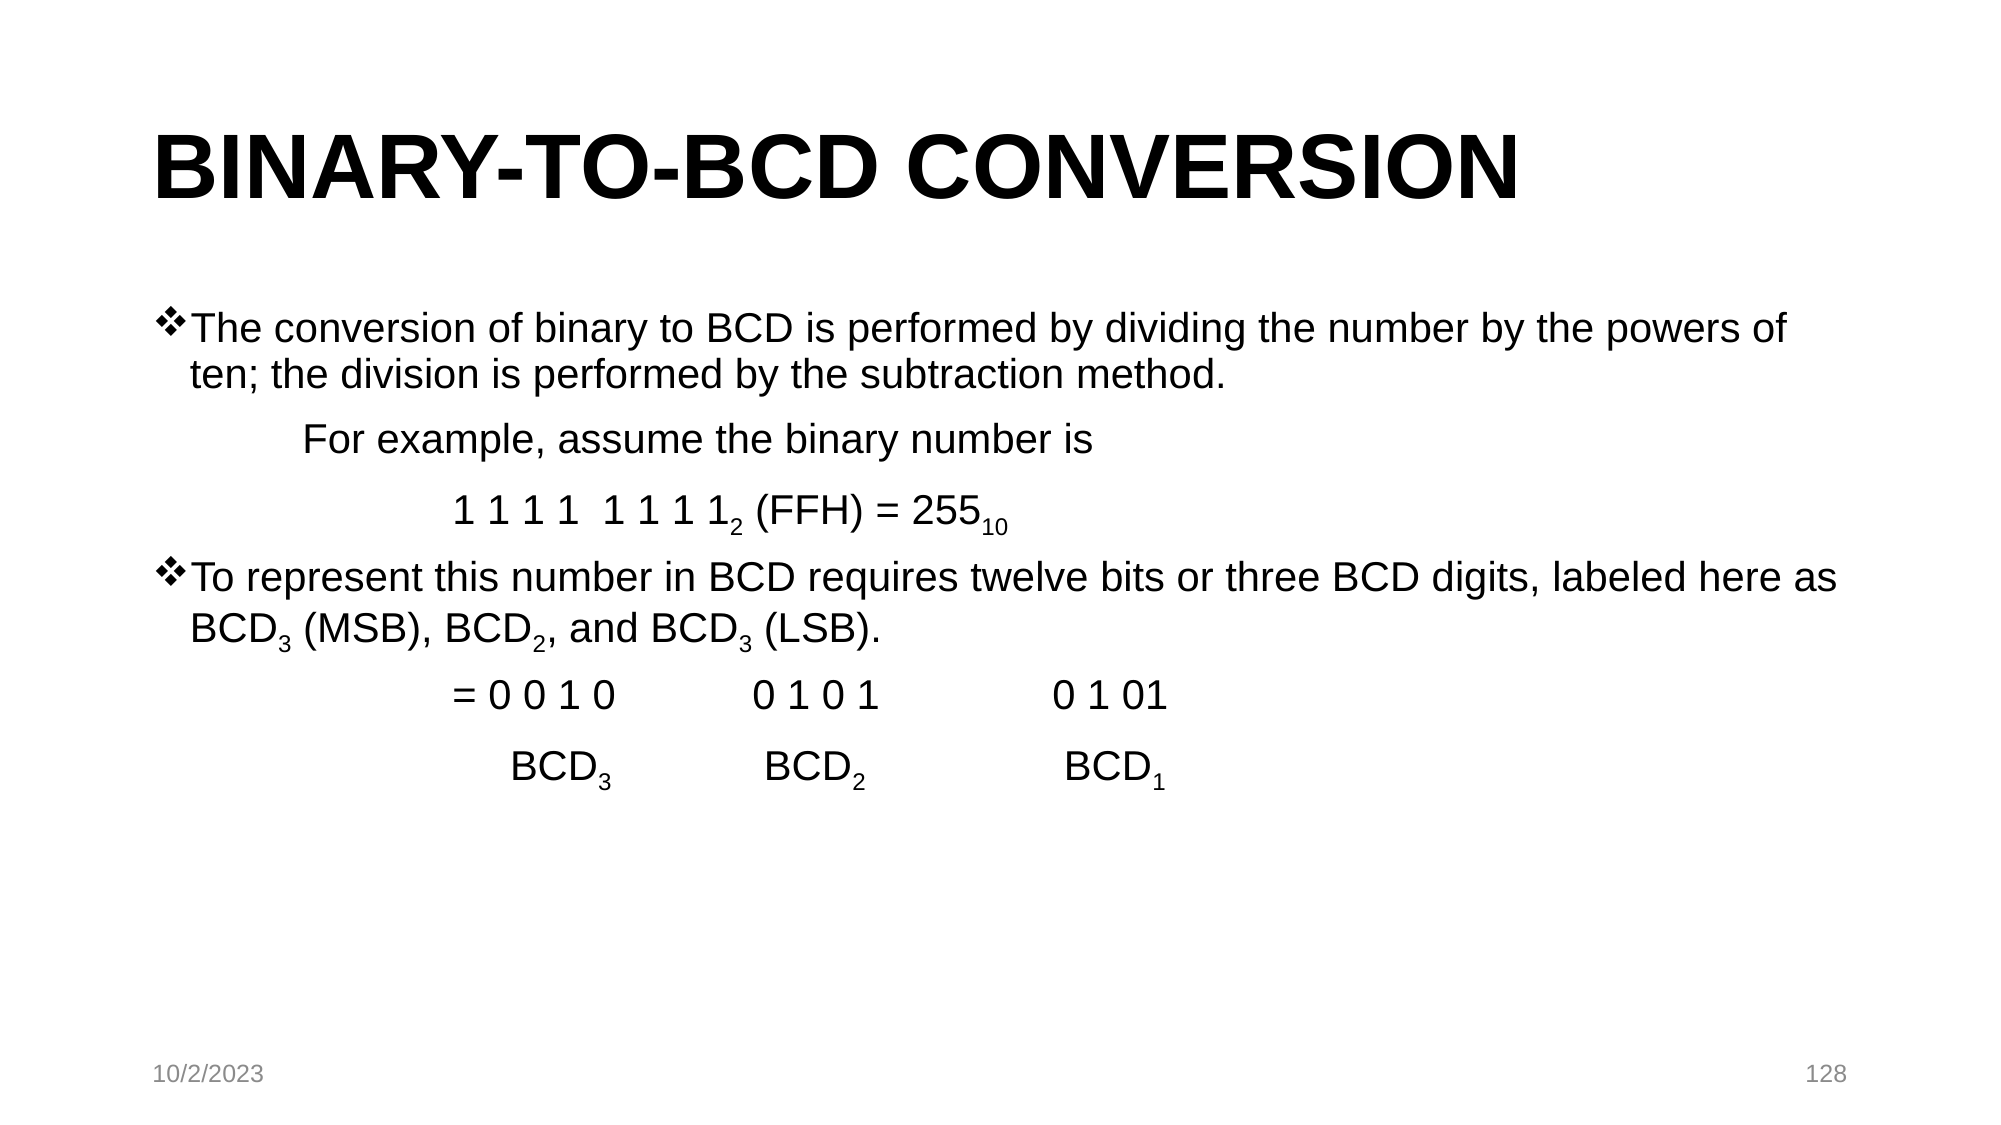

# BINARY-TO-BCD CONVERSION
The conversion of binary to BCD is performed by dividing the number by the powers of ten; the division is performed by the subtraction method.
	For example, assume the binary number is
		1 1 1 1	1 1 1 12 (FFH) = 25510
To represent this number in BCD requires twelve bits or three BCD digits, labeled here as BCD3 (MSB), BCD2, and BCD3 (LSB).
		= 0 0 1 0	0 1 0 1		0 1 01
		     BCD3	 BCD2	 	 BCD1
10/2/2023
128